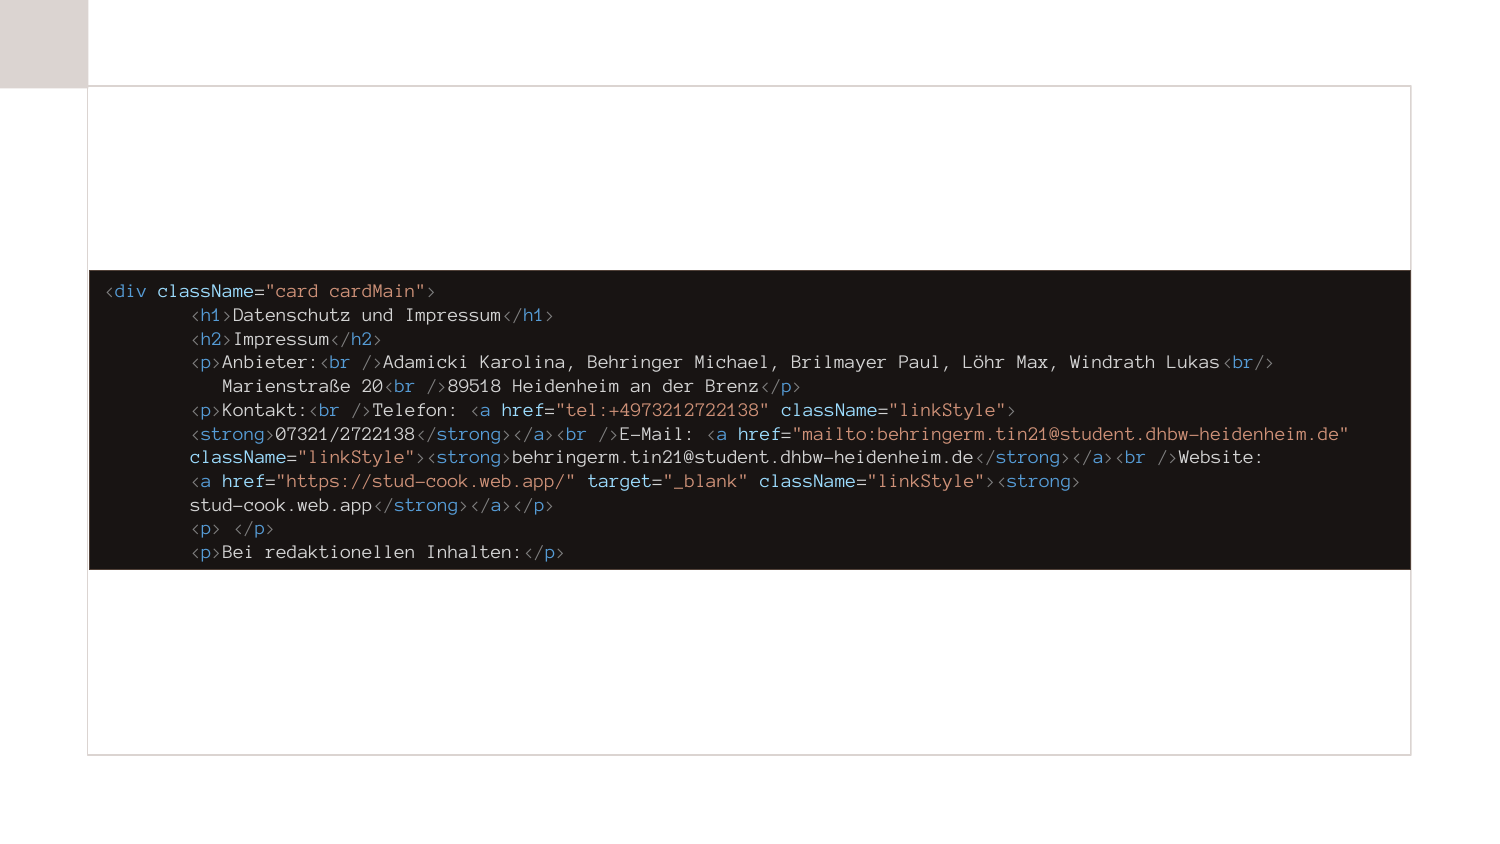

<div className="card cardMain">
        <h1>Datenschutz und Impressum</h1>
        <h2>Impressum</h2>
        <p>Anbieter:<br />Adamicki Karolina, Behringer Michael, Brilmayer Paul, Löhr Max, Windrath Lukas<br/>
           Marienstraße 20<br />89518 Heidenheim an der Brenz</p>
        <p>Kontakt:<br />Telefon: <a href="tel:+4973212722138" className="linkStyle">
        <strong>07321/2722138</strong></a><br />E-Mail: <a href="mailto:behringerm.tin21@student.dhbw-heidenheim.de"
        className="linkStyle"><strong>behringerm.tin21@student.dhbw-heidenheim.de</strong></a><br />Website:
        <a href="https://stud-cook.web.app/" target="_blank" className="linkStyle"><strong>
        stud-cook.web.app</strong></a></p>
        <p> </p>
        <p>Bei redaktionellen Inhalten:</p>